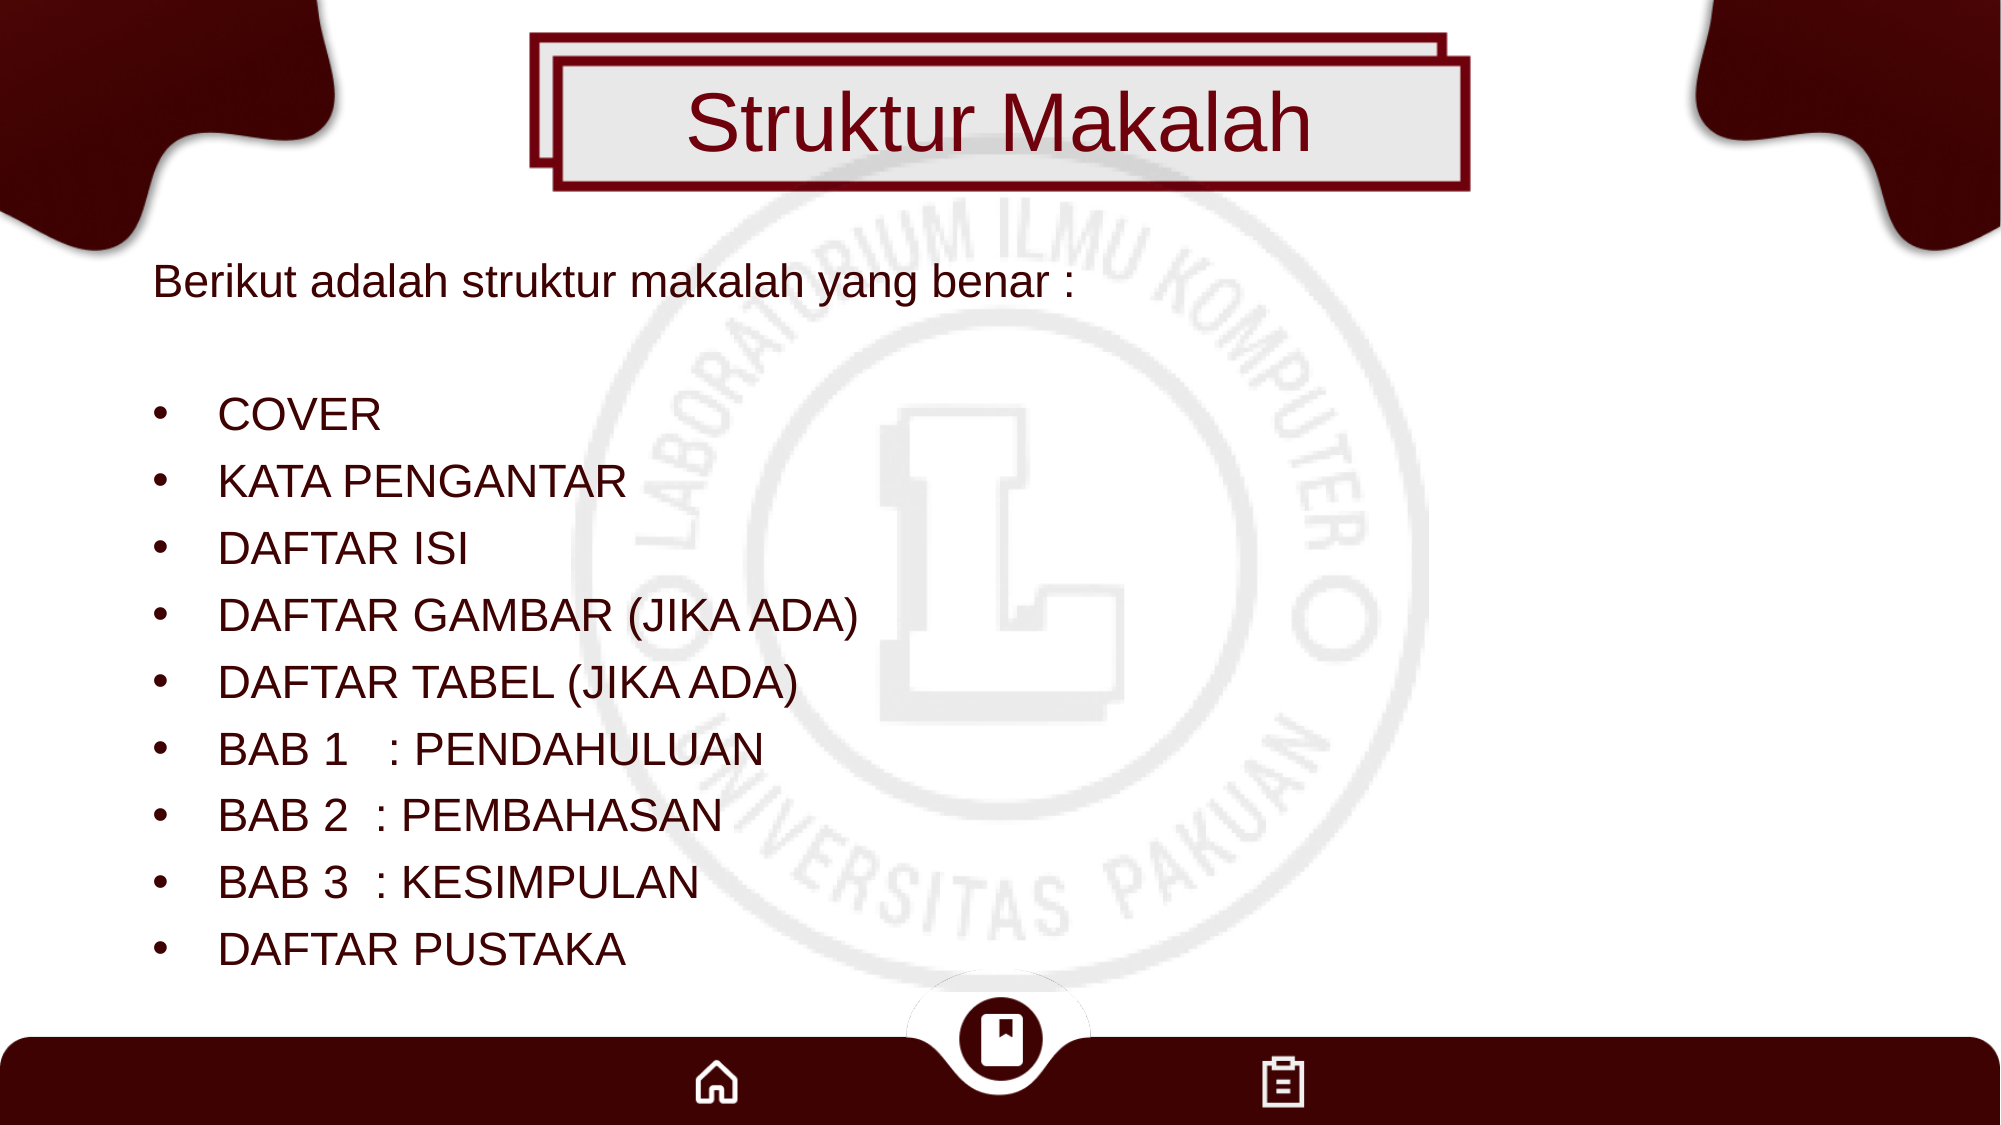

# Struktur Makalah
Berikut adalah struktur makalah yang benar :

COVER
KATA PENGANTAR
DAFTAR ISI
DAFTAR GAMBAR (JIKA ADA)
DAFTAR TABEL (JIKA ADA)
BAB 1   : PENDAHULUAN
BAB 2  : PEMBAHASAN
BAB 3  : KESIMPULAN
DAFTAR PUSTAKA